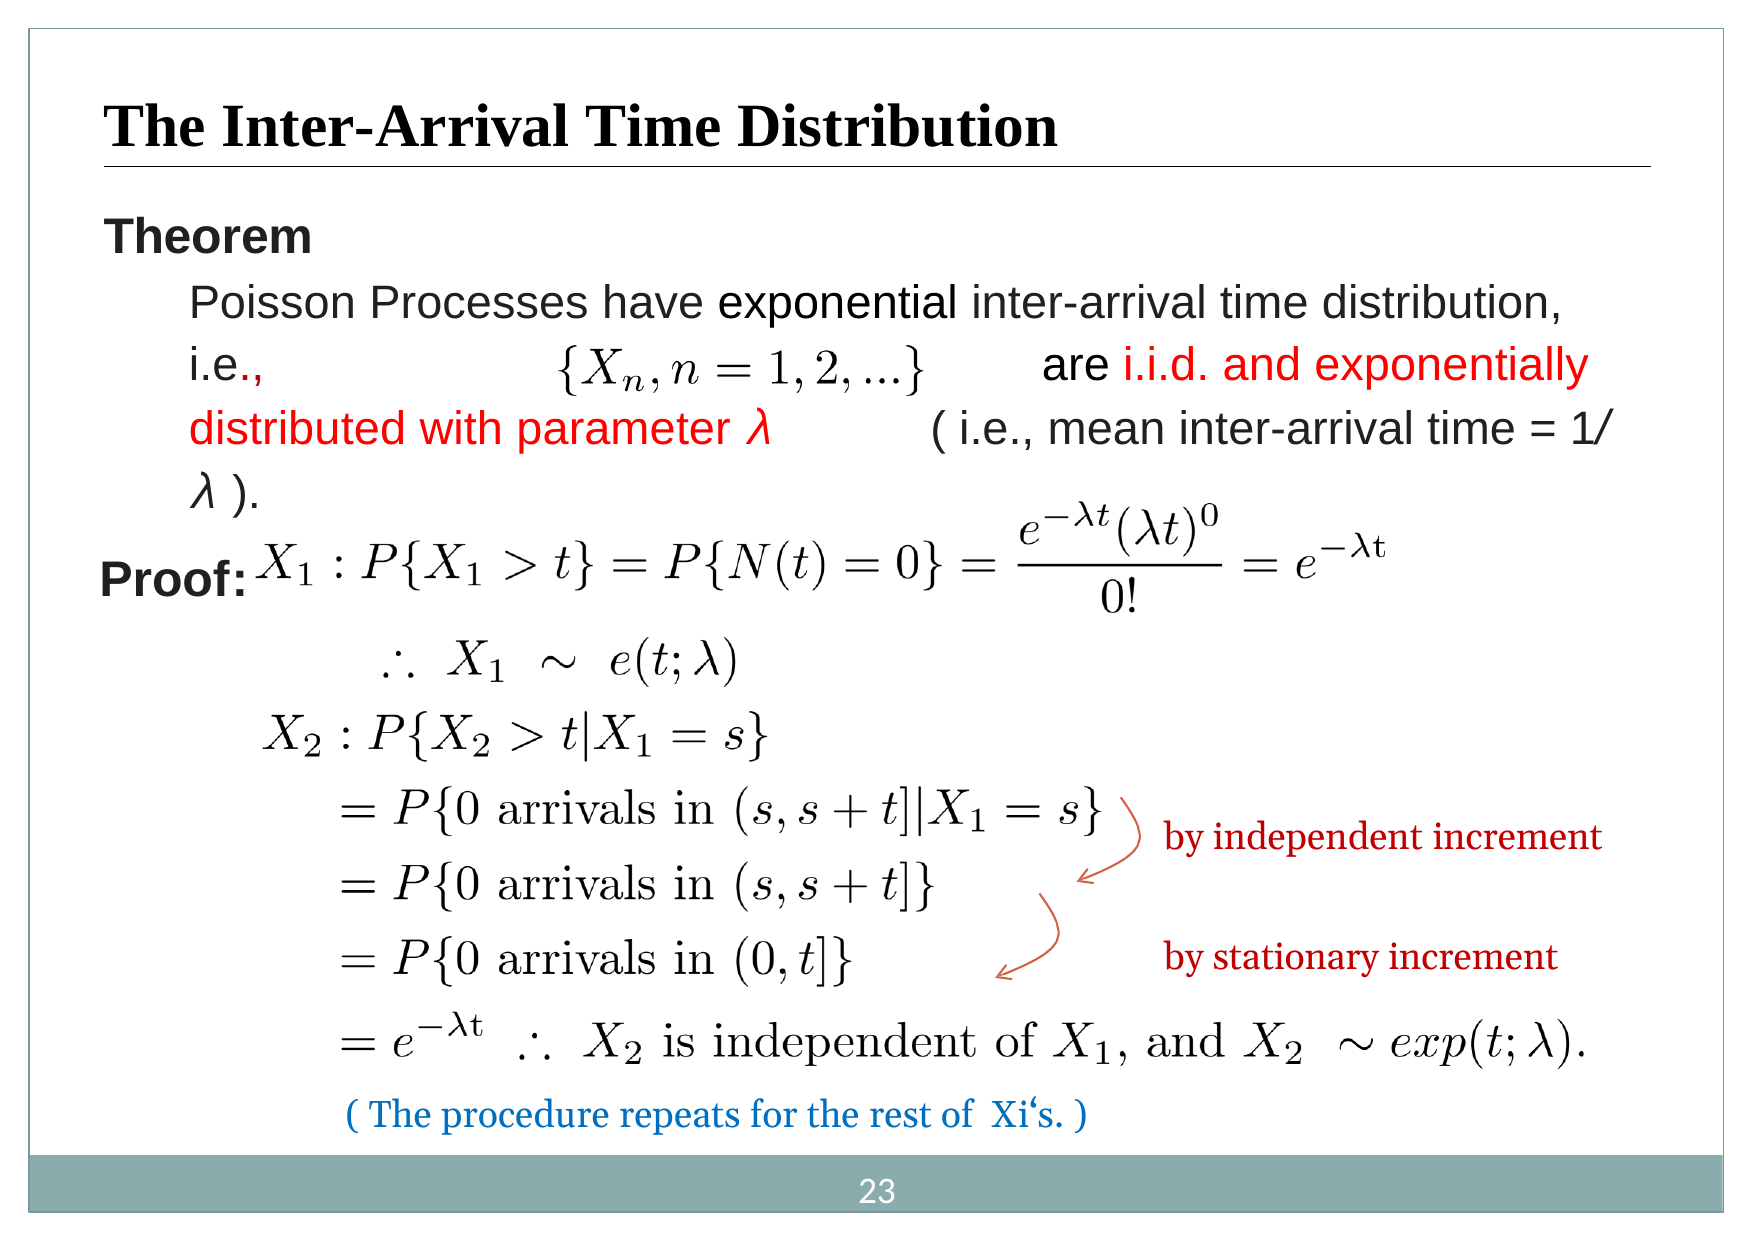

# The Inter-Arrival Time Distribution

Theorem
Poisson Processes have exponential inter-arrival time distribution, i.e.,		are i.i.d. and exponentially distributed with parameter λ	( i.e., mean inter-arrival time = 1/ λ ).
Proof:

by independent increment

by stationary increment

( The procedure repeats for the rest of  Xi‘s. )
23